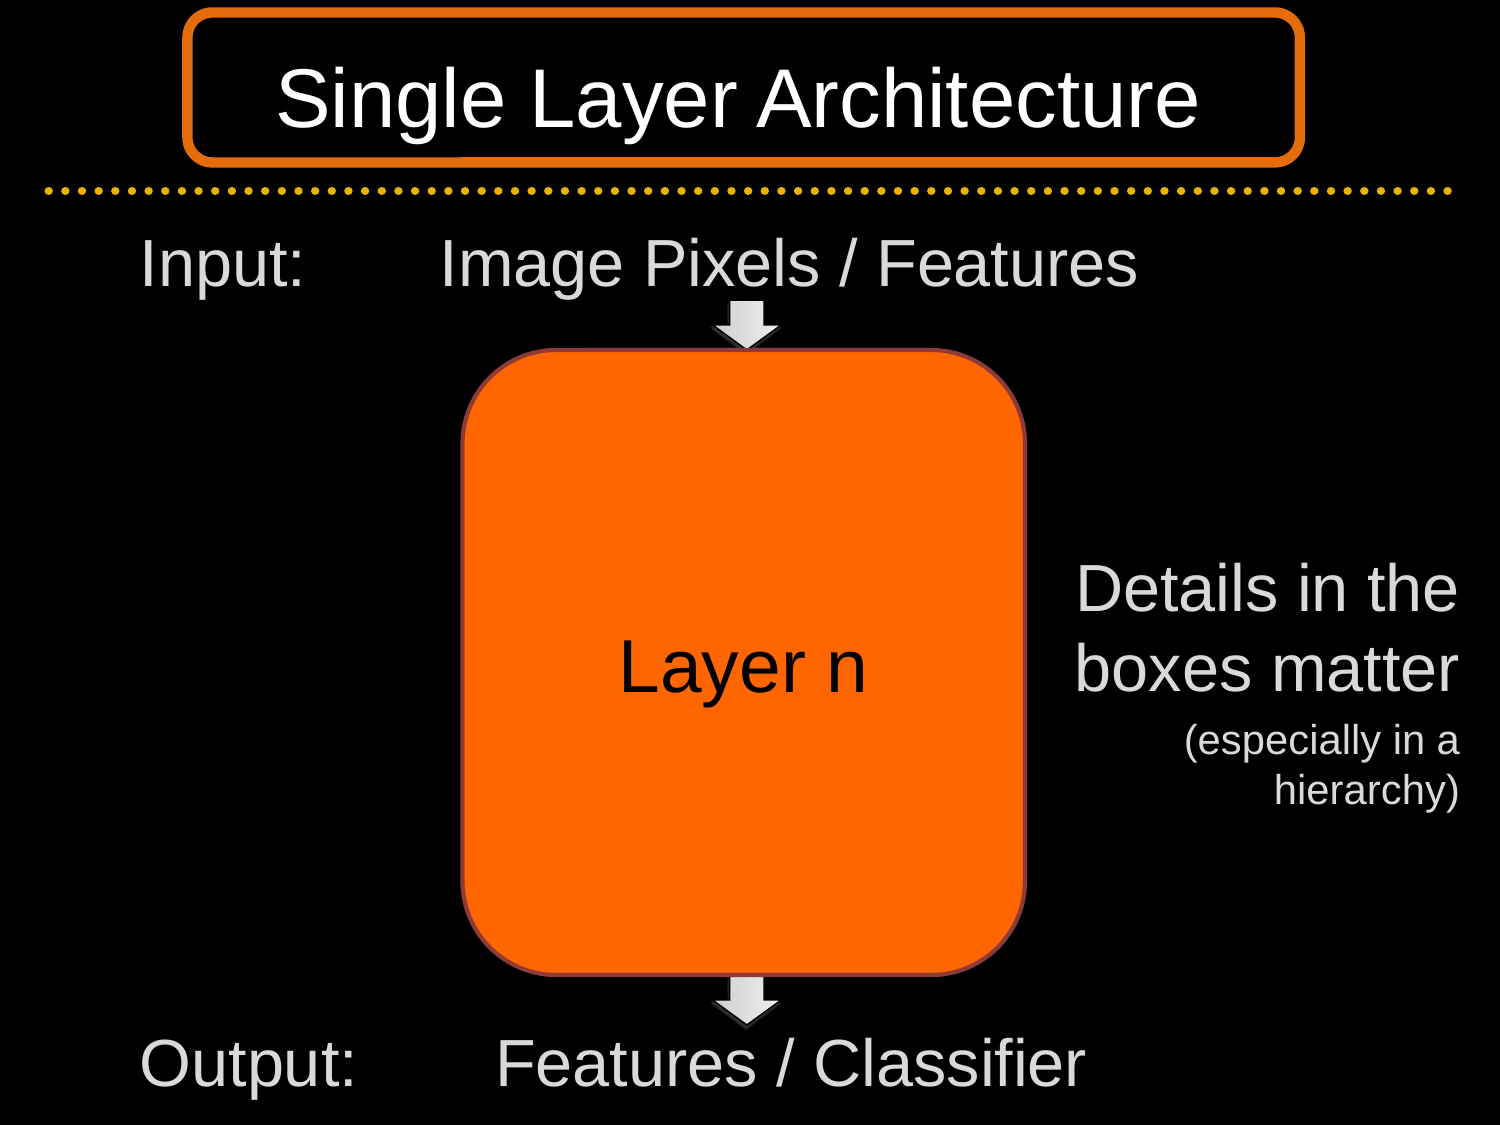

# Single Layer Architecture

Input: 	Image Pixels / Features

Layer n
Filter
Not an
exact
separation

Details in the boxes matter
(especially in a hierarchy)
Normalize

Pool

Output: 	   Features / Classifier